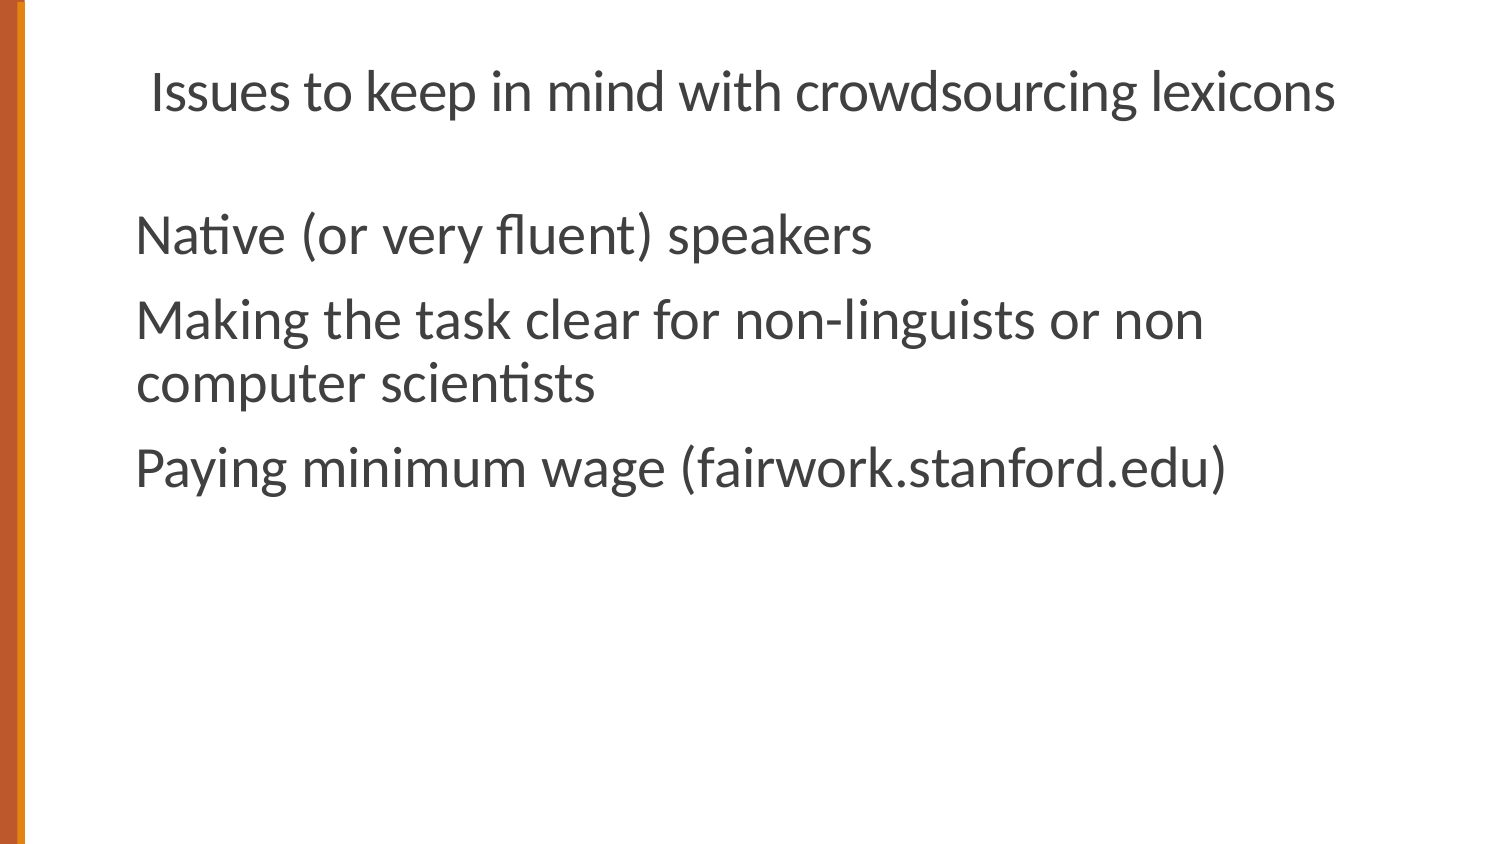

# Issues to keep in mind with crowdsourcing lexicons
Native (or very fluent) speakers
Making the task clear for non-linguists or non computer scientists
Paying minimum wage (fairwork.stanford.edu)